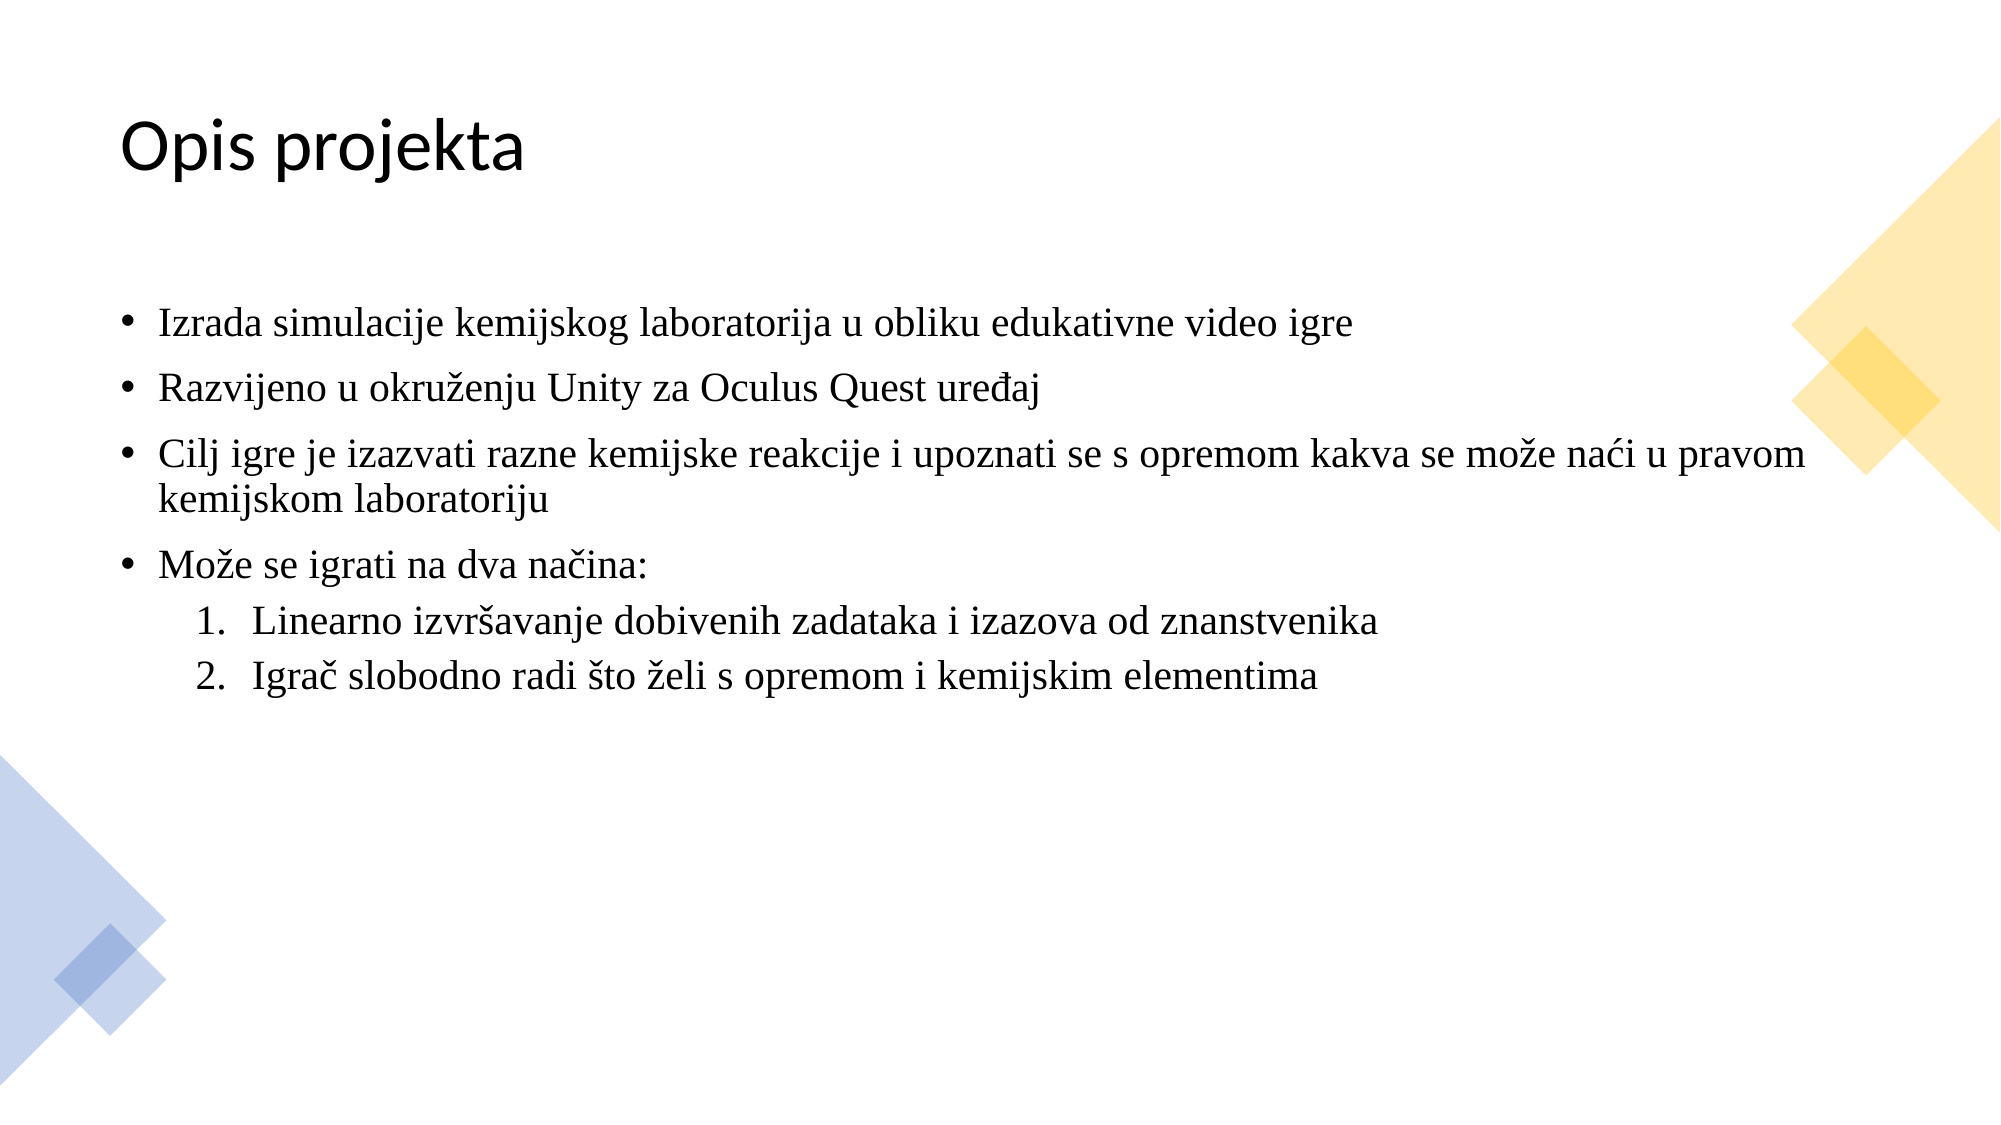

# Opis projekta

Izrada simulacije kemijskog laboratorija u obliku edukativne video igre
Razvijeno u okruženju Unity za Oculus Quest uređaj
Cilj igre je izazvati razne kemijske reakcije i upoznati se s opremom kakva se može naći u pravom kemijskom laboratoriju
Može se igrati na dva načina:
Linearno izvršavanje dobivenih zadataka i izazova od znanstvenika
Igrač slobodno radi što želi s opremom i kemijskim elementima